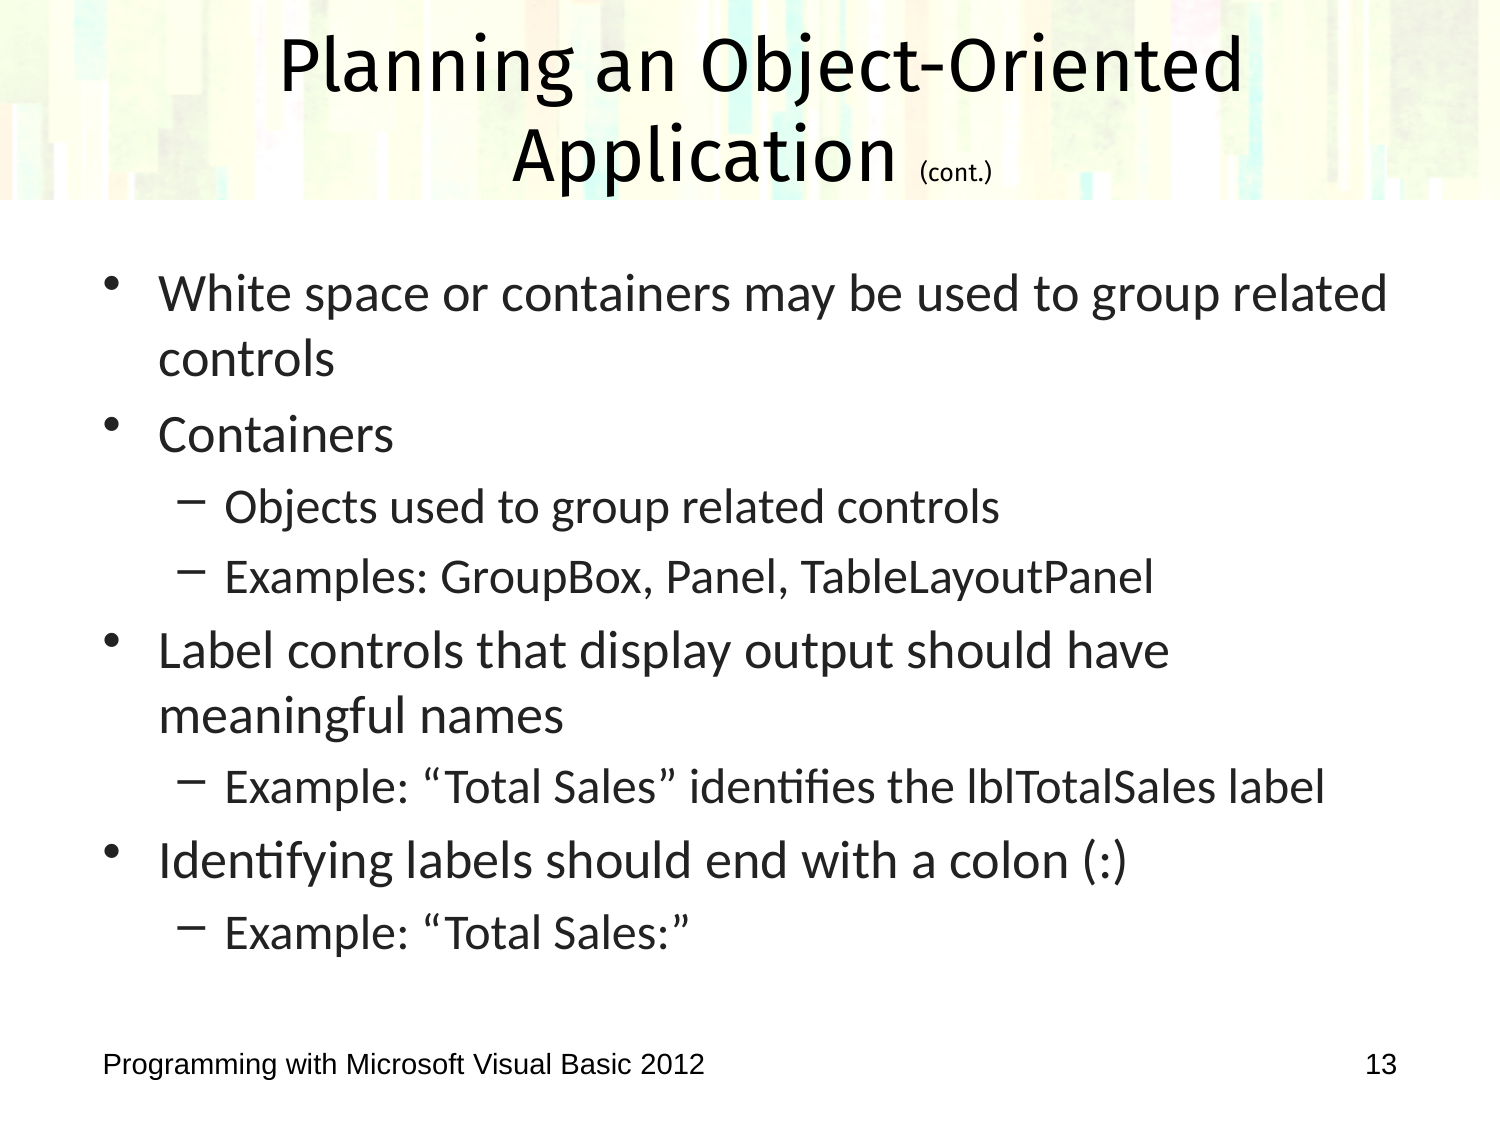

# Planning an Object-Oriented Application (cont.)
White space or containers may be used to group related controls
Containers
Objects used to group related controls
Examples: GroupBox, Panel, TableLayoutPanel
Label controls that display output should have meaningful names
Example: “Total Sales” identifies the lblTotalSales label
Identifying labels should end with a colon (:)
Example: “Total Sales:”
Programming with Microsoft Visual Basic 2012
13